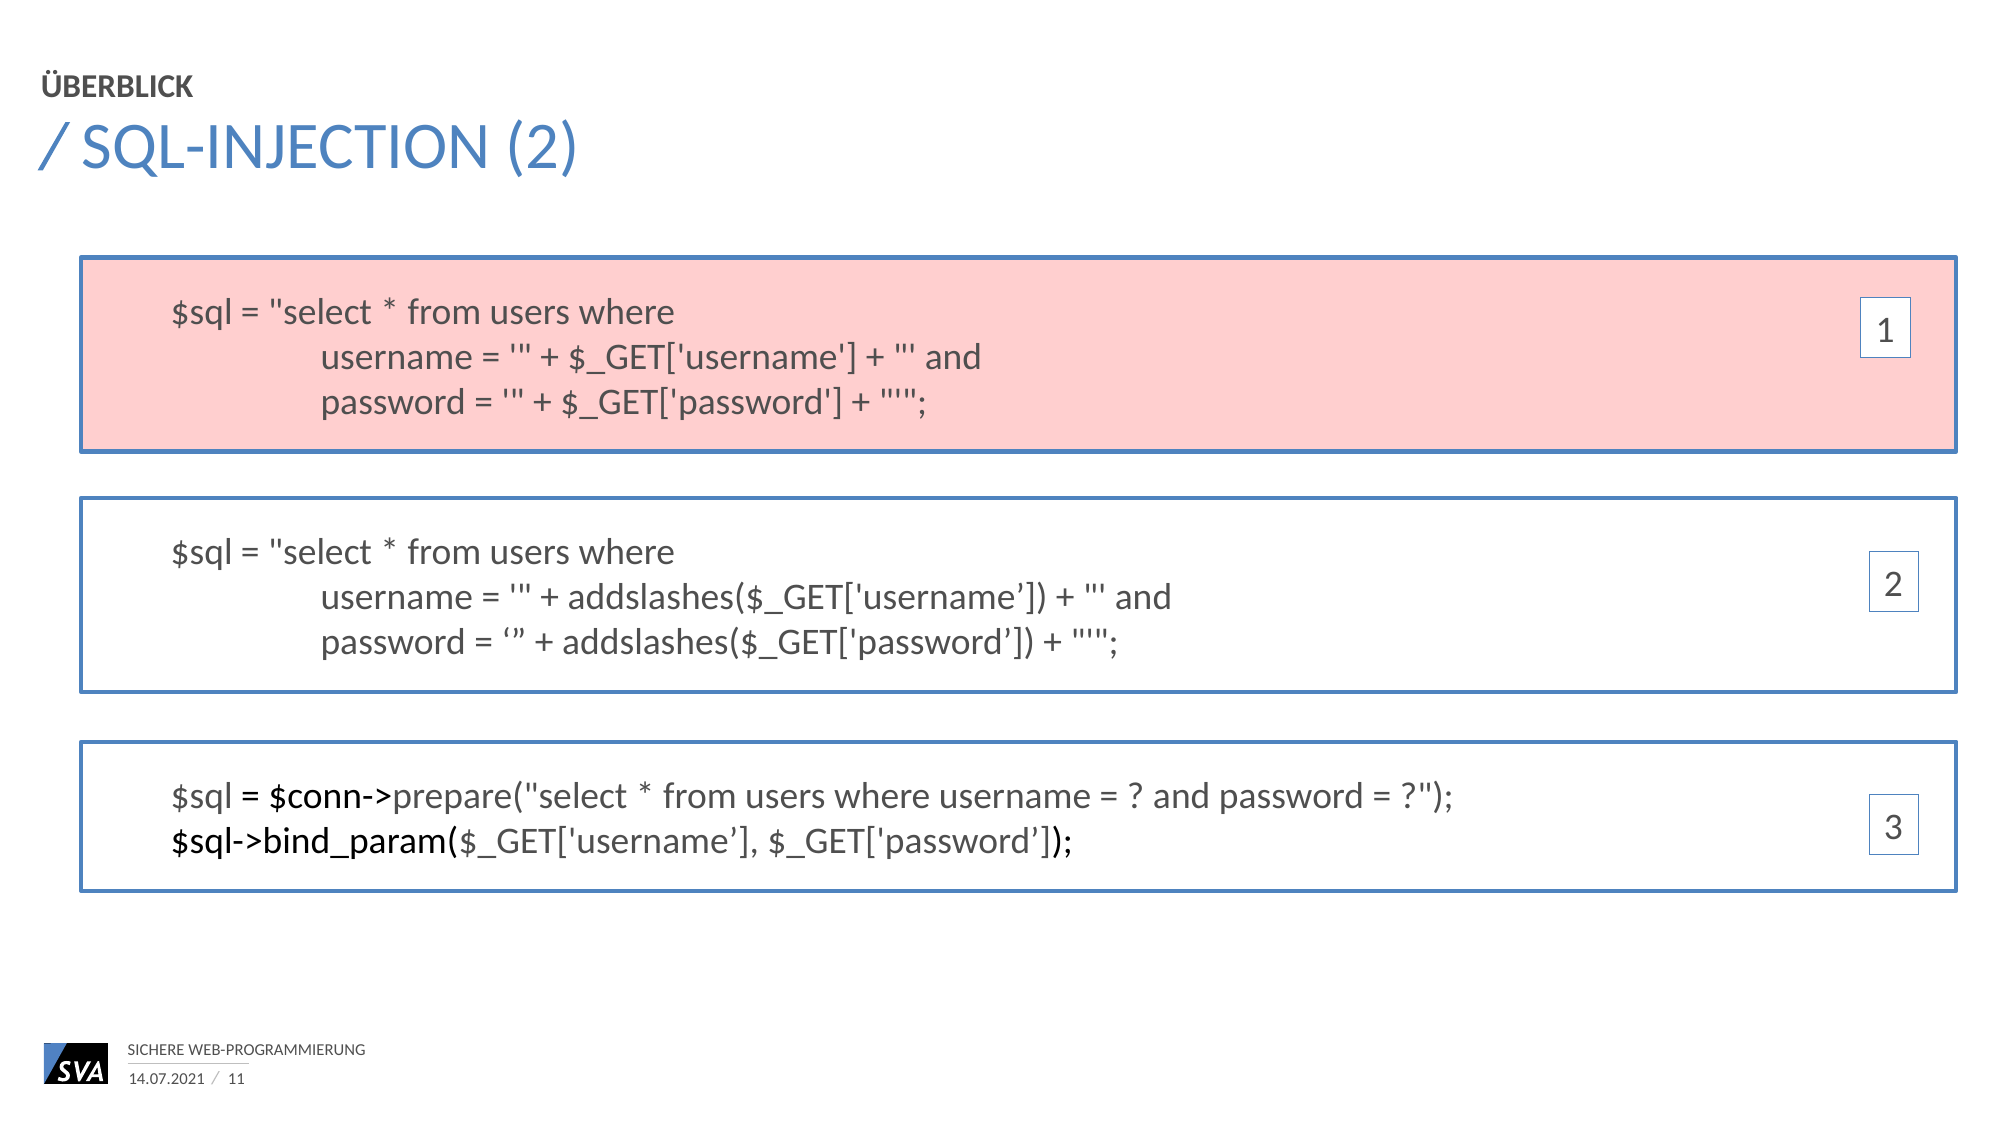

Überblick
# SQL-Injection (2)
$sql = "select * from users where
	username = '" + $_GET['username'] + "' and
	password = '" + $_GET['password'] + "'";
1
$sql = "select * from users where
	username = '" + addslashes($_GET['username’]) + "' and
	password = ‘” + addslashes($_GET['password’]) + "'";
2
$sql = $conn->prepare("select * from users where username = ? and password = ?");
$sql->bind_param($_GET['username’], $_GET['password’]);
3
Sichere Web-Programmierung
14.07.2021
11